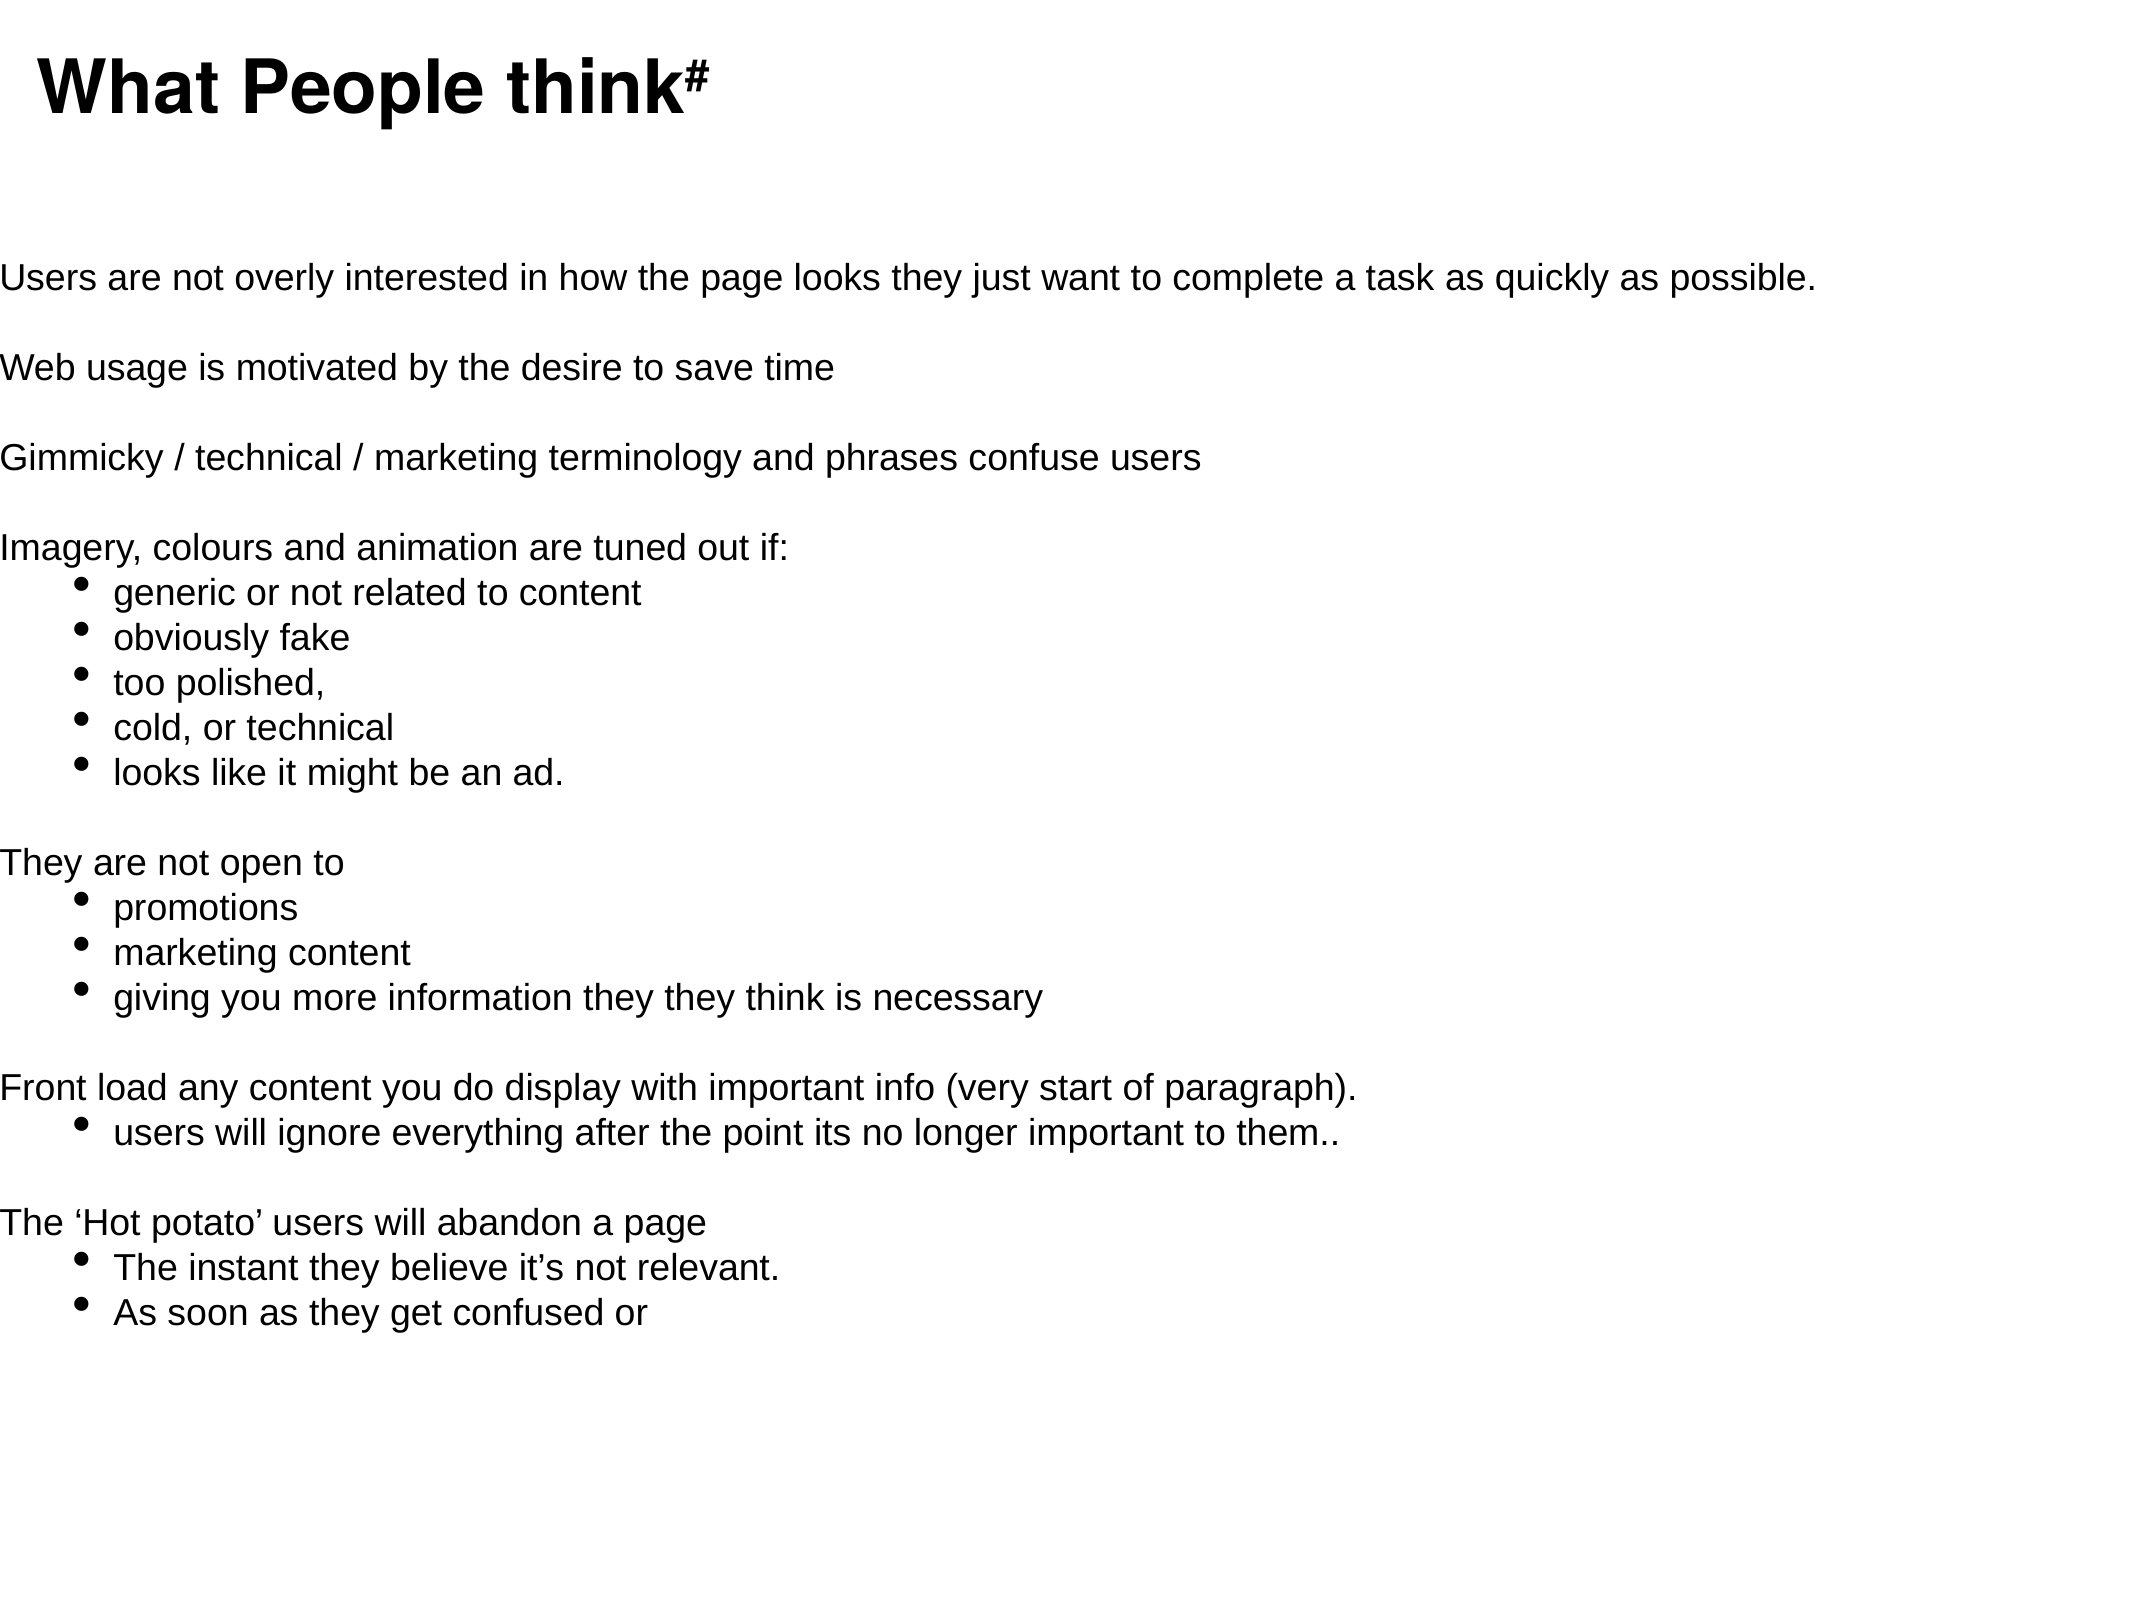

What People think#
Users are not overly interested in how the page looks they just want to complete a task as quickly as possible.

Web usage is motivated by the desire to save time

Gimmicky / technical / marketing terminology and phrases confuse users

Imagery, colours and animation are tuned out if:
generic or not related to content
obviously fake
too polished,
cold, or technical
looks like it might be an ad.

They are not open to
promotions
marketing content
giving you more information they they think is necessary

Front load any content you do display with important info (very start of paragraph).
users will ignore everything after the point its no longer important to them..

The ‘Hot potato’ users will abandon a page
The instant they believe it’s not relevant.
As soon as they get confused or